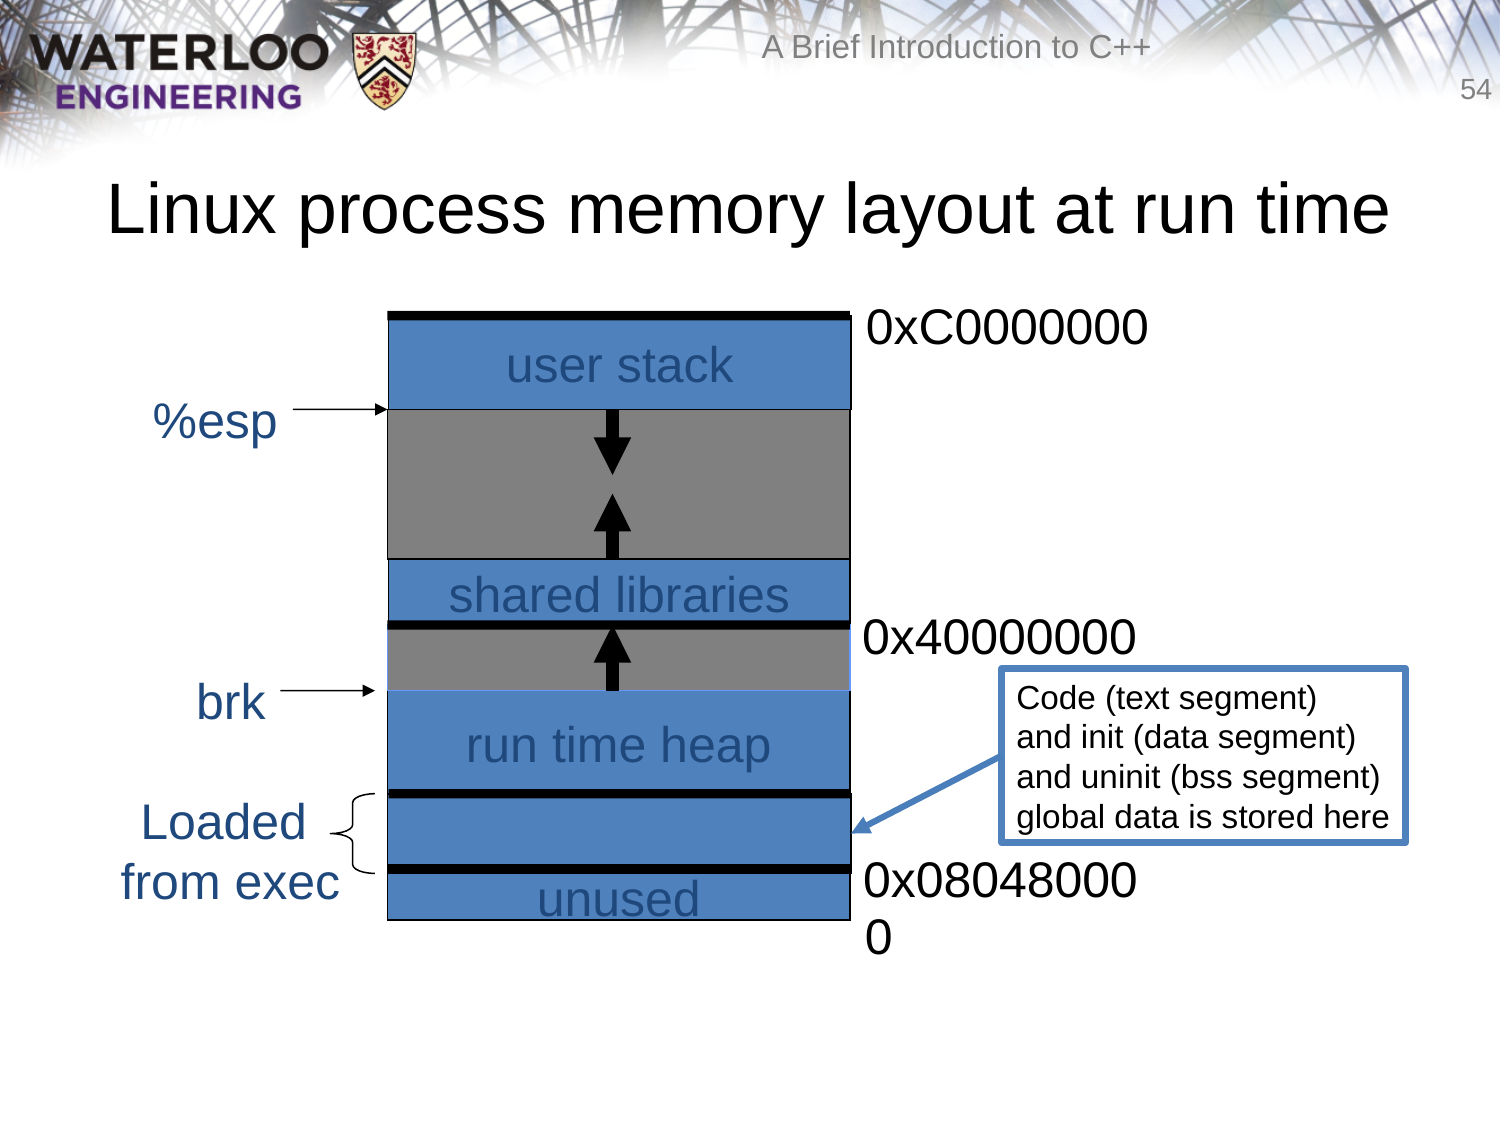

# Linux process memory layout at run time
0xC0000000

user stack
%esp

shared libraries
0x40000000

brk
Code (text segment)
and init (data segment)
and uninit (bss segment)
global data is stored here

run time heap
Loaded
from exec

0x08048000

unused
0